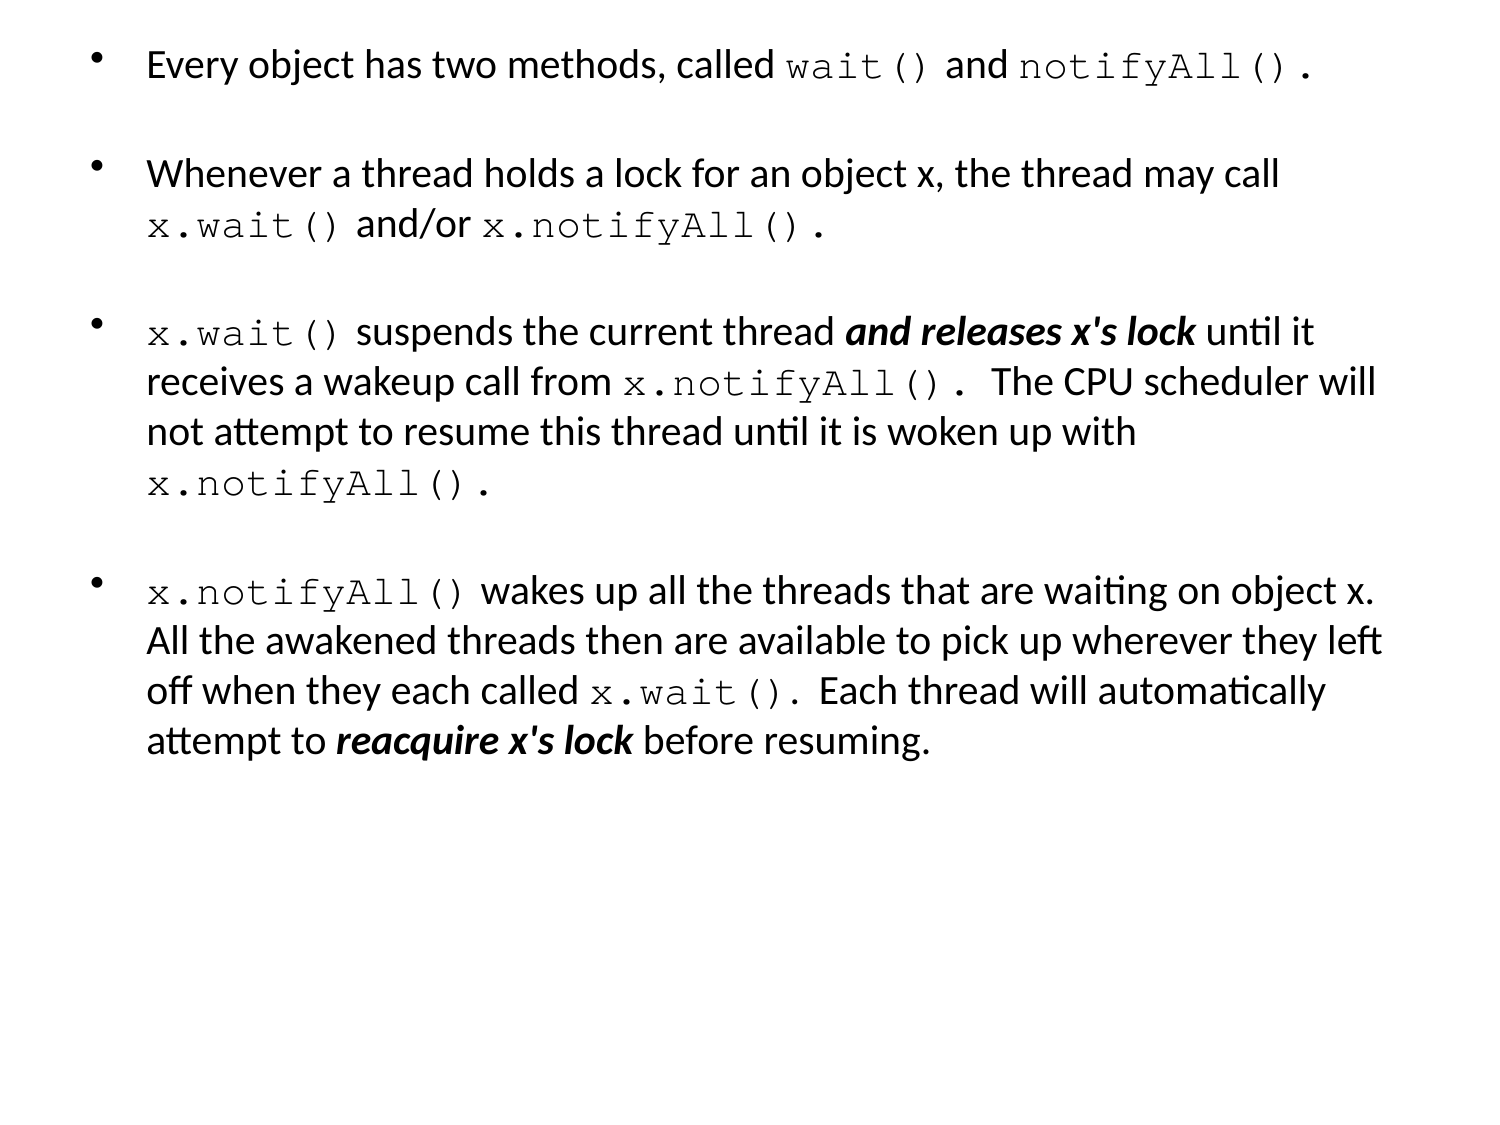

Every object has two methods, called wait() and notifyAll().
Whenever a thread holds a lock for an object x, the thread may call x.wait() and/or x.notifyAll().
x.wait() suspends the current thread and releases x's lock until it receives a wakeup call from x.notifyAll().  The CPU scheduler will not attempt to resume this thread until it is woken up with x.notifyAll().
x.notifyAll() wakes up all the threads that are waiting on object x. All the awakened threads then are available to pick up wherever they left off when they each called x.wait().  Each thread will automatically attempt to reacquire x's lock before resuming.